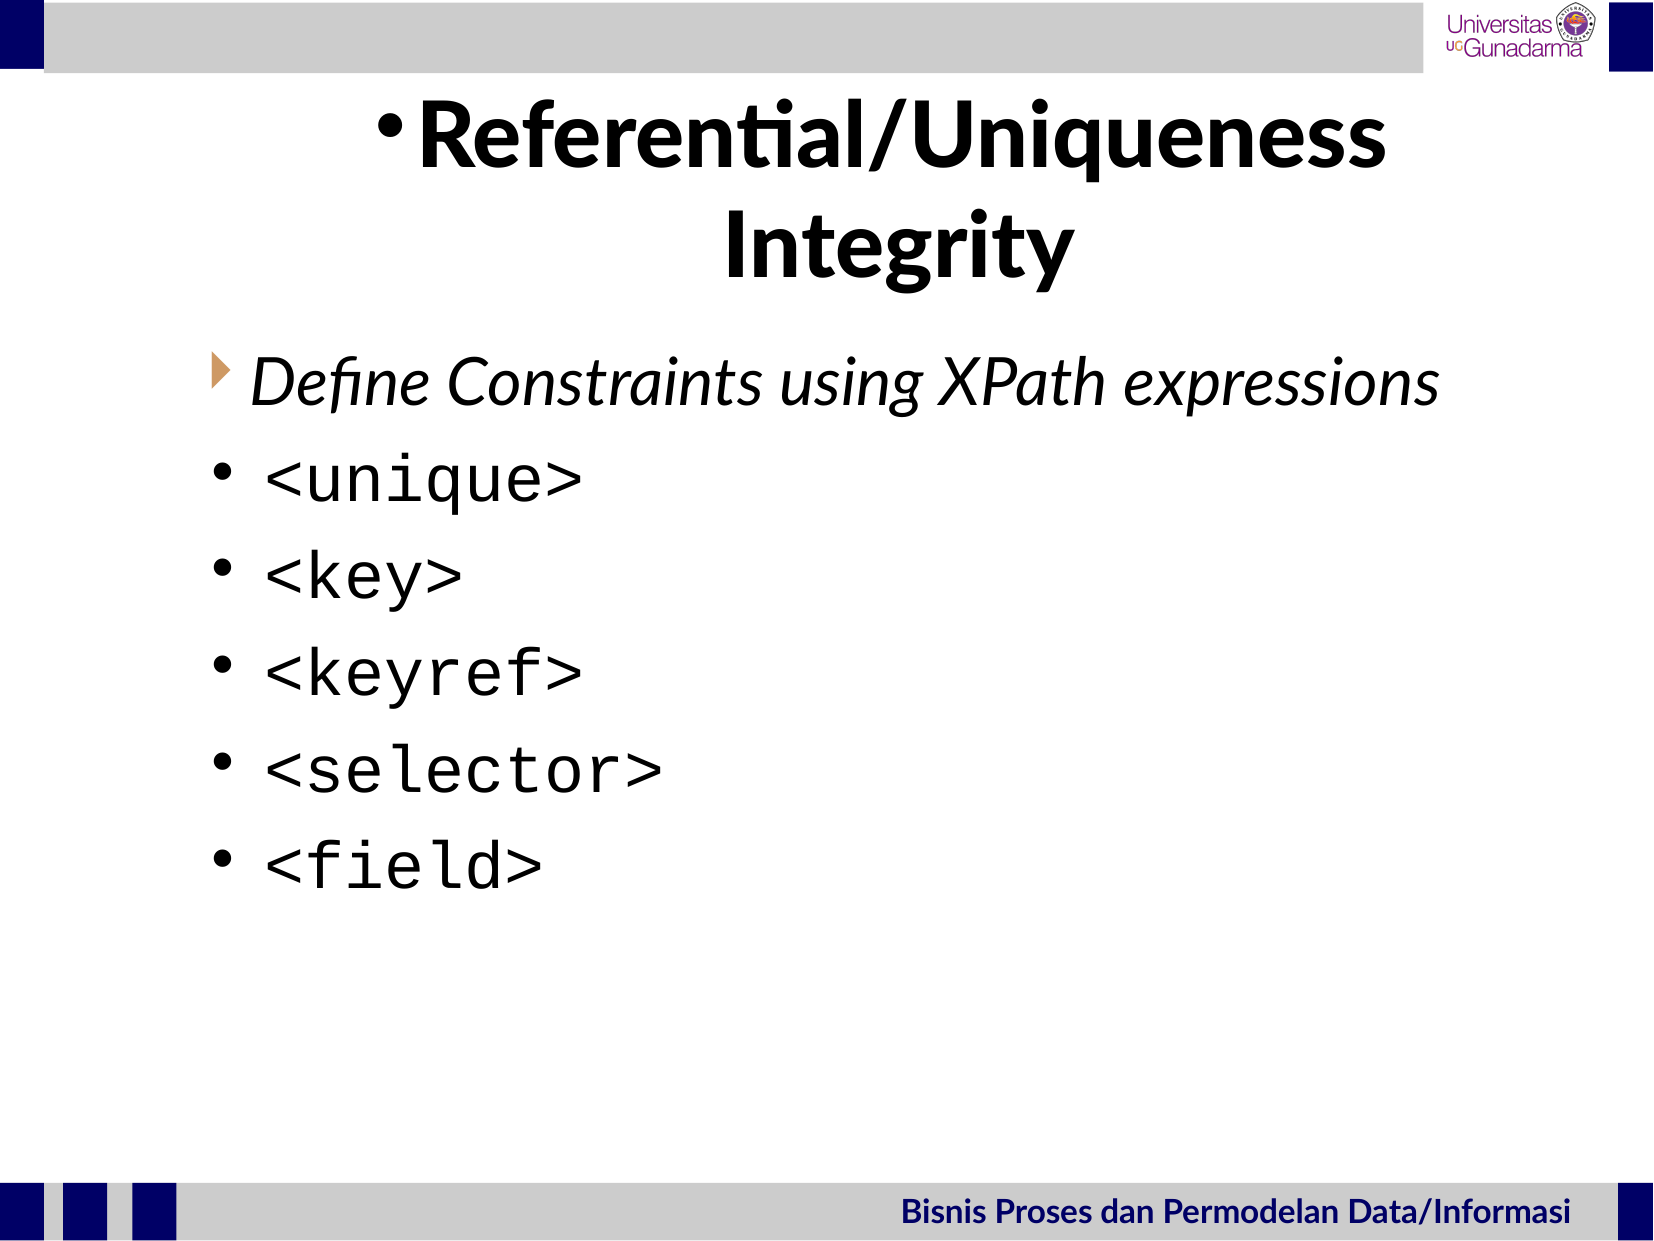

Referential/Uniqueness Integrity
Define Constraints using XPath expressions
<unique>
<key>
<keyref>
<selector>
<field>